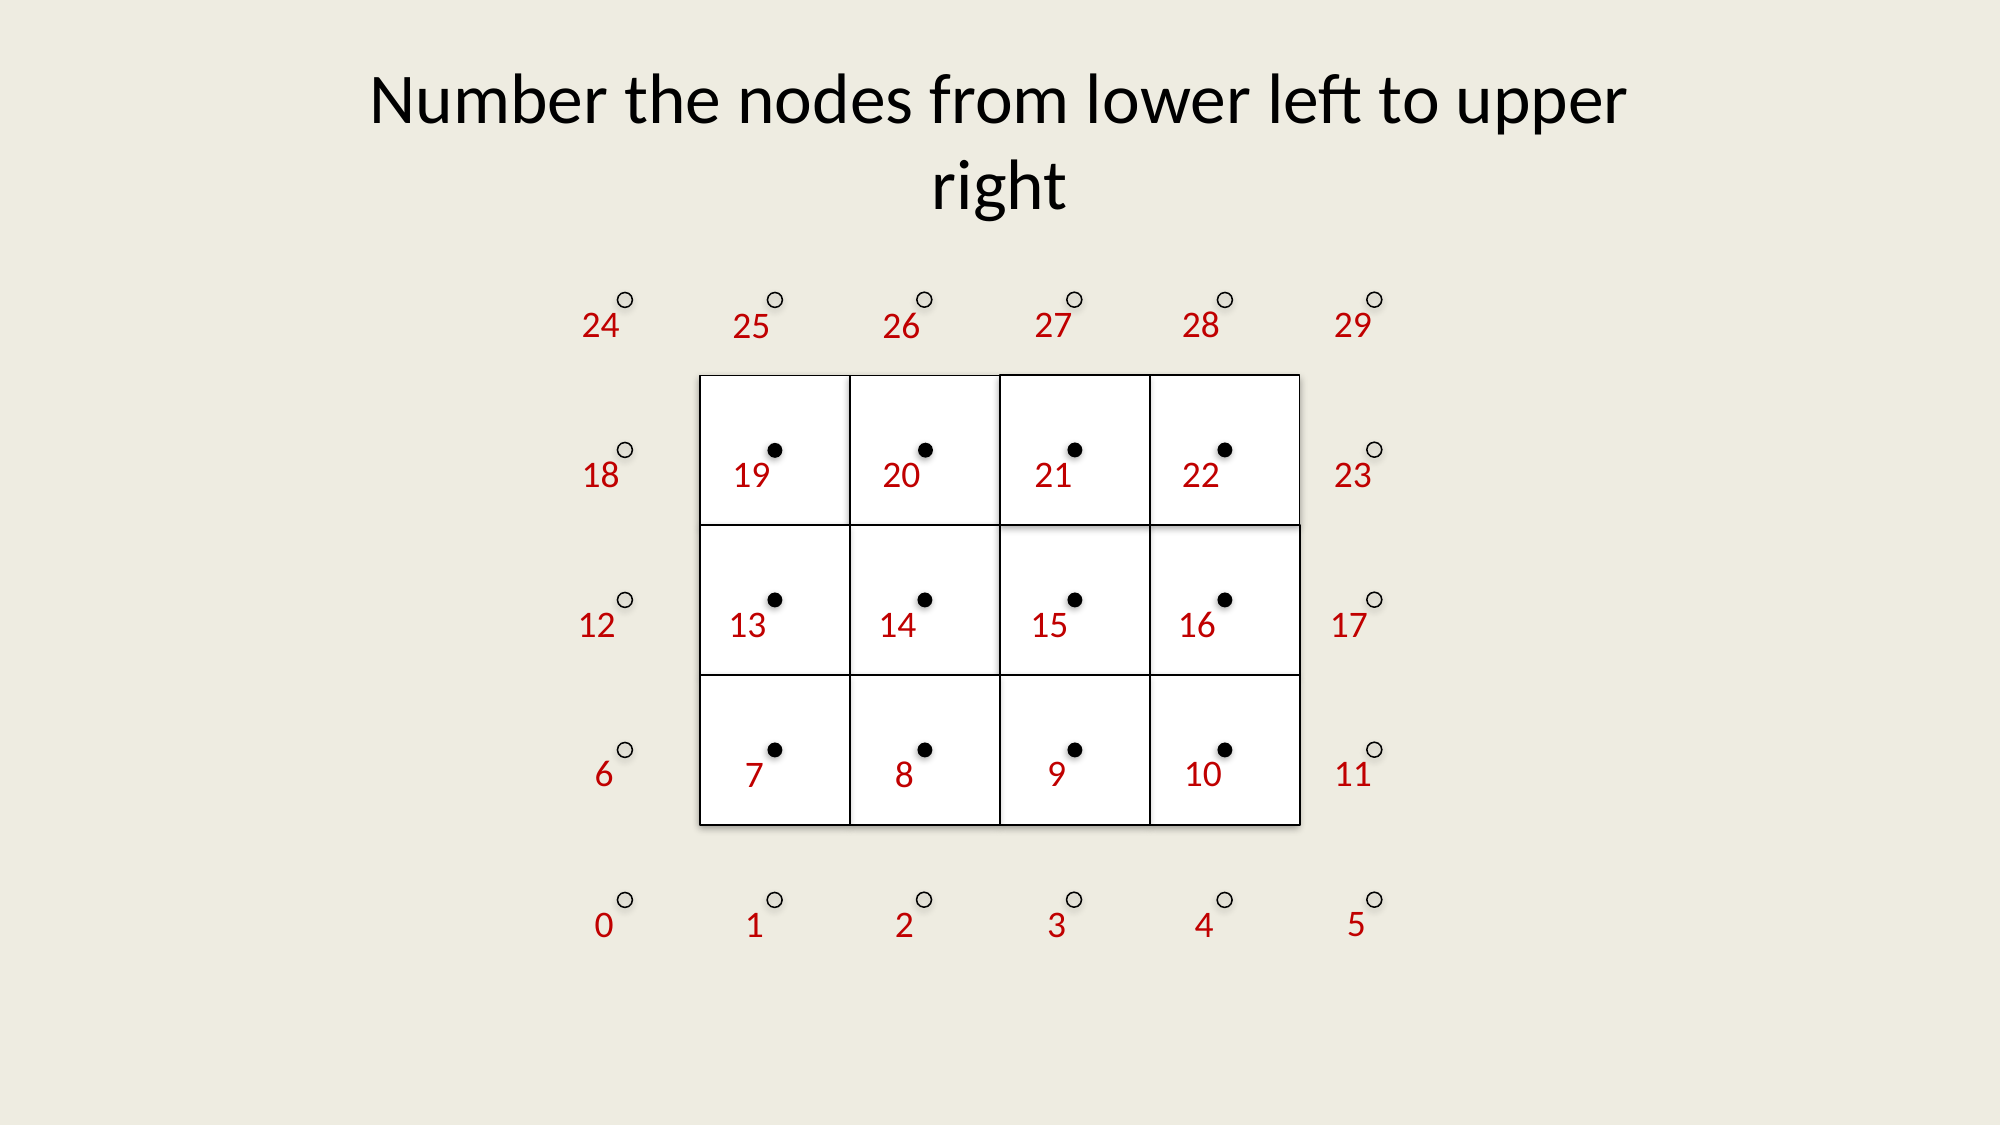

Number the nodes from lower left to upper right

29
24
27
28
25
26
23
18
21
22
19
20
17
12
15
16
13
14
11
6
9
10
7
8
5
0
3
4
1
2